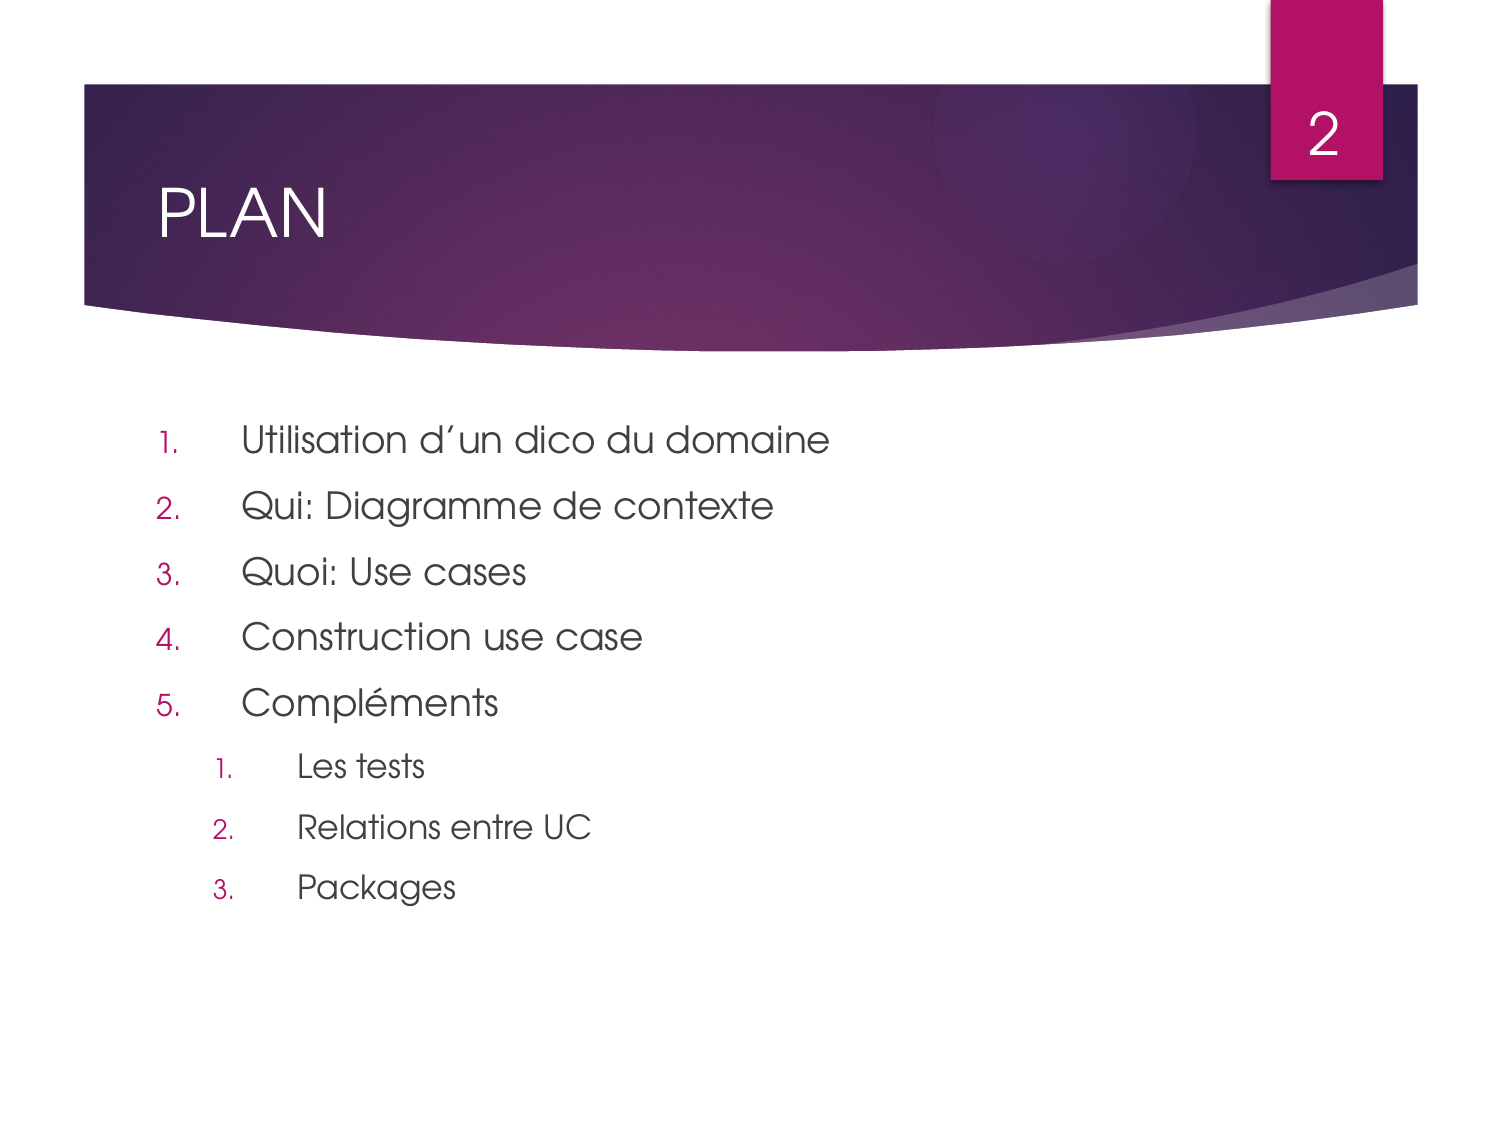

2
# PLAN
Utilisation d’un dico du domaine
Qui: Diagramme de contexte
Quoi: Use cases
Construction use case
Compléments
Les tests
Relations entre UC
Packages